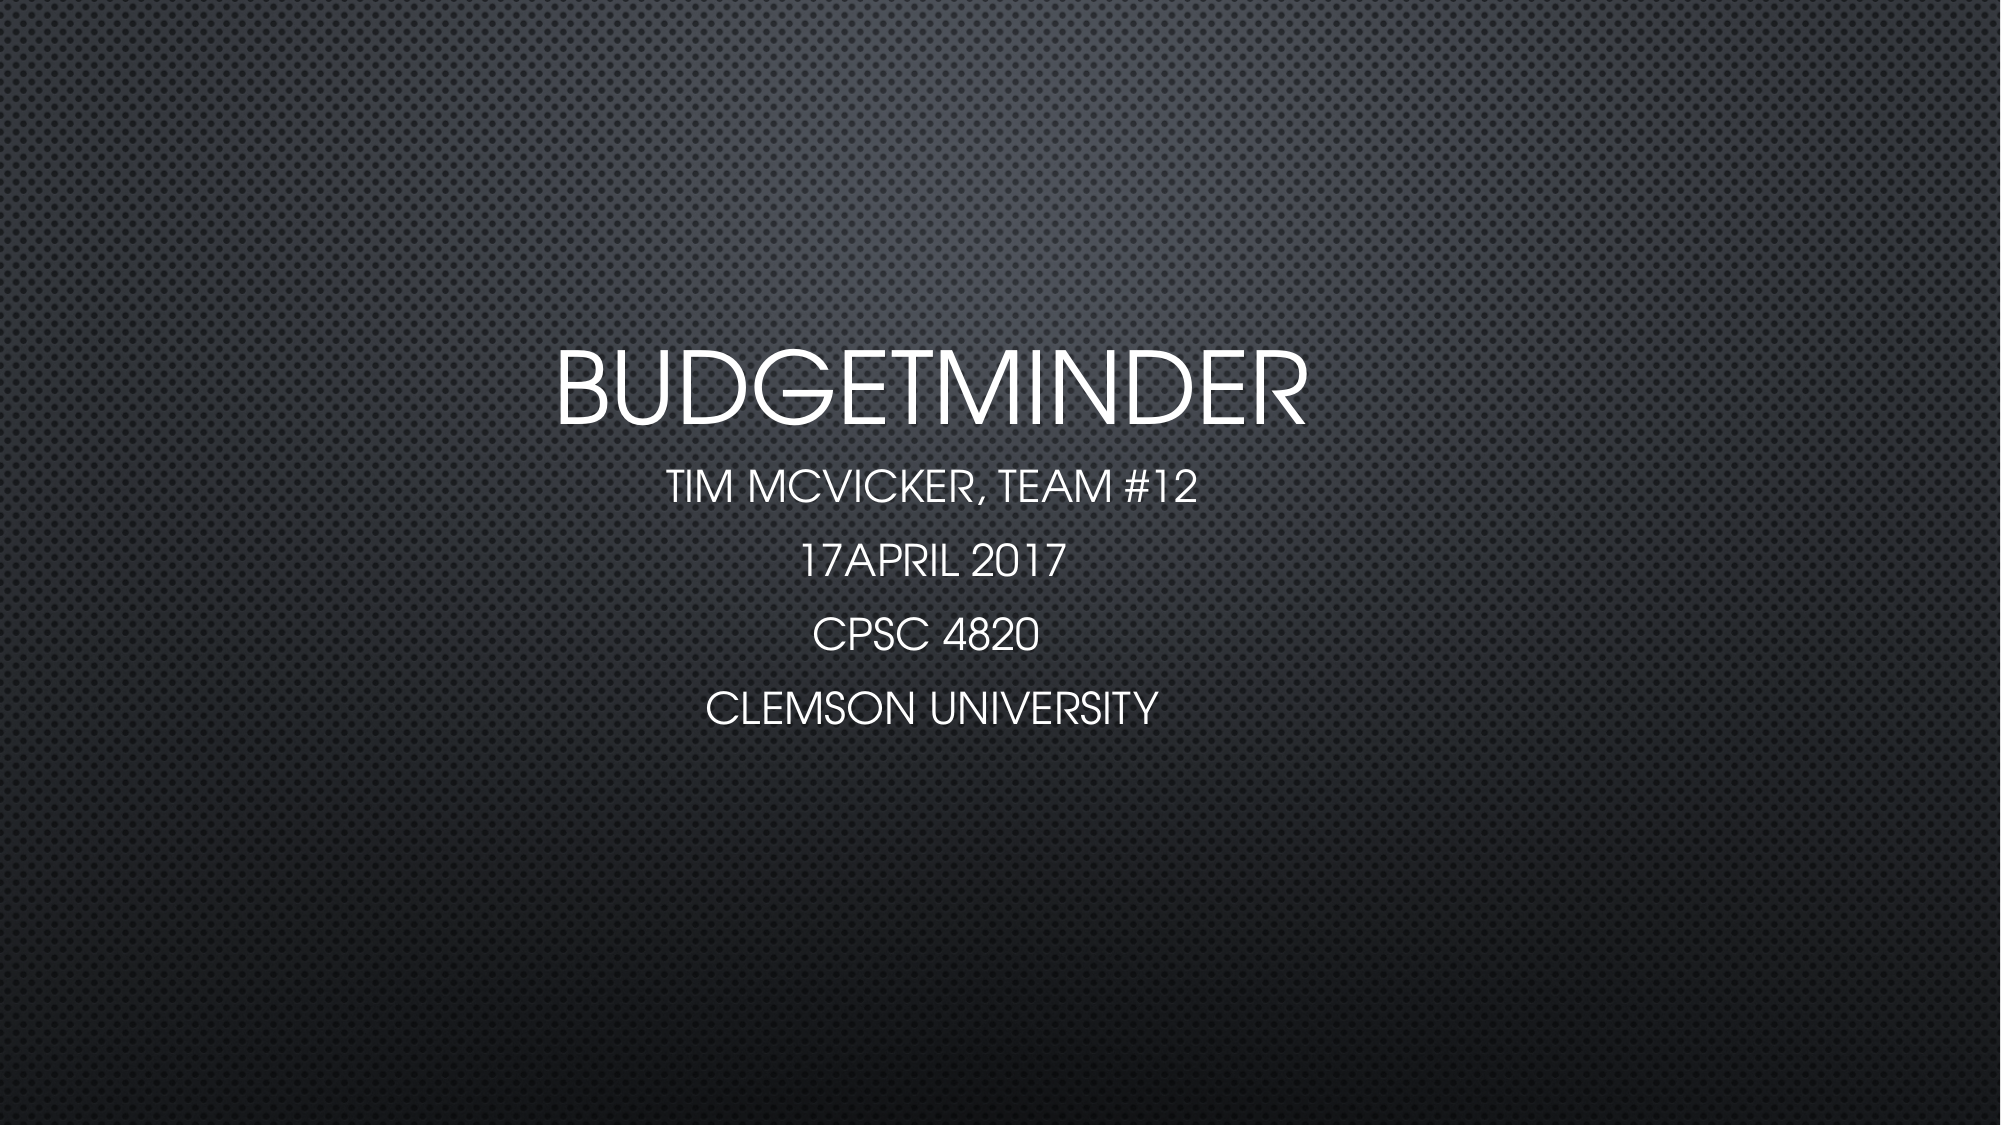

# BudgetMinder
Tim McVicker, Team #12
17April 2017
CPSC 4820
Clemson University